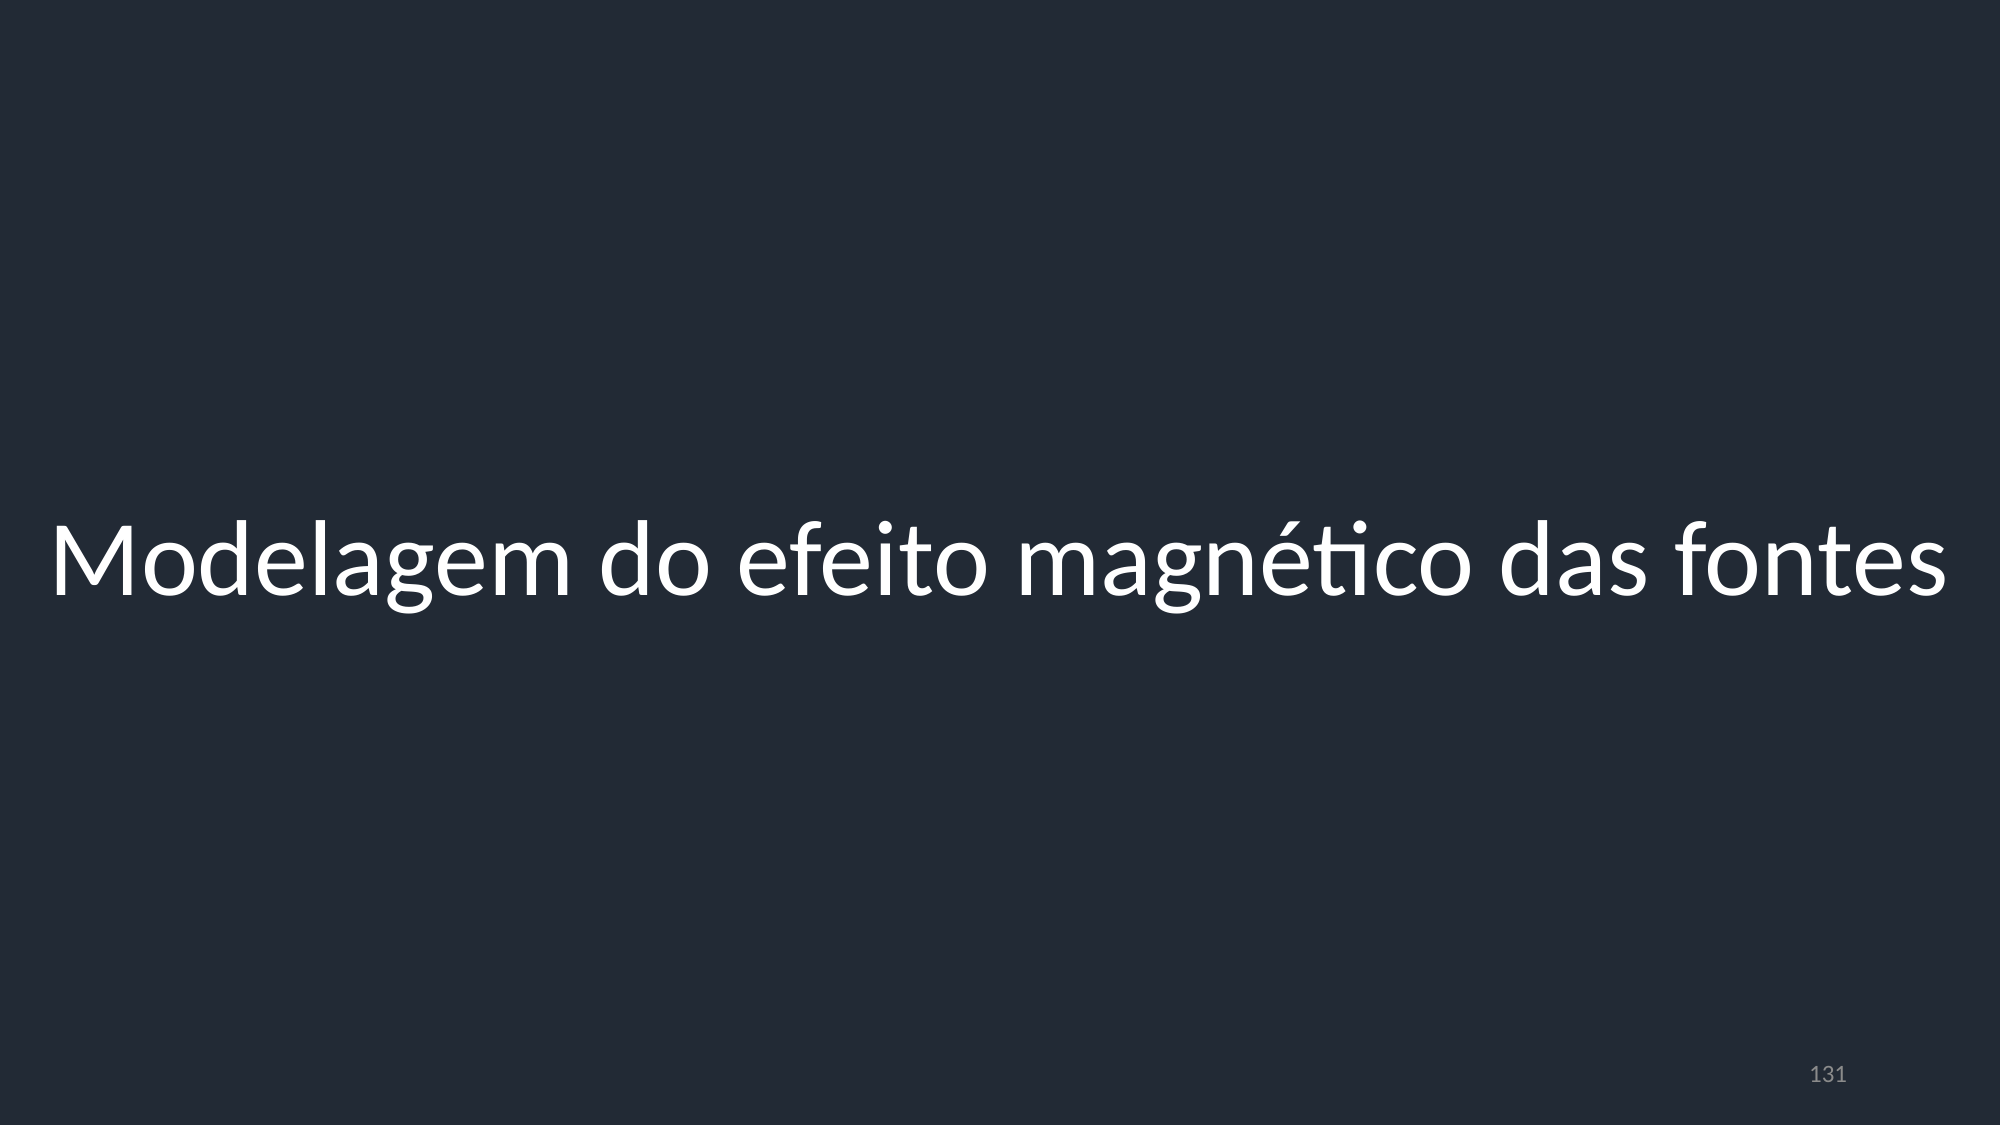

Modelagem do efeito magnético das fontes
131